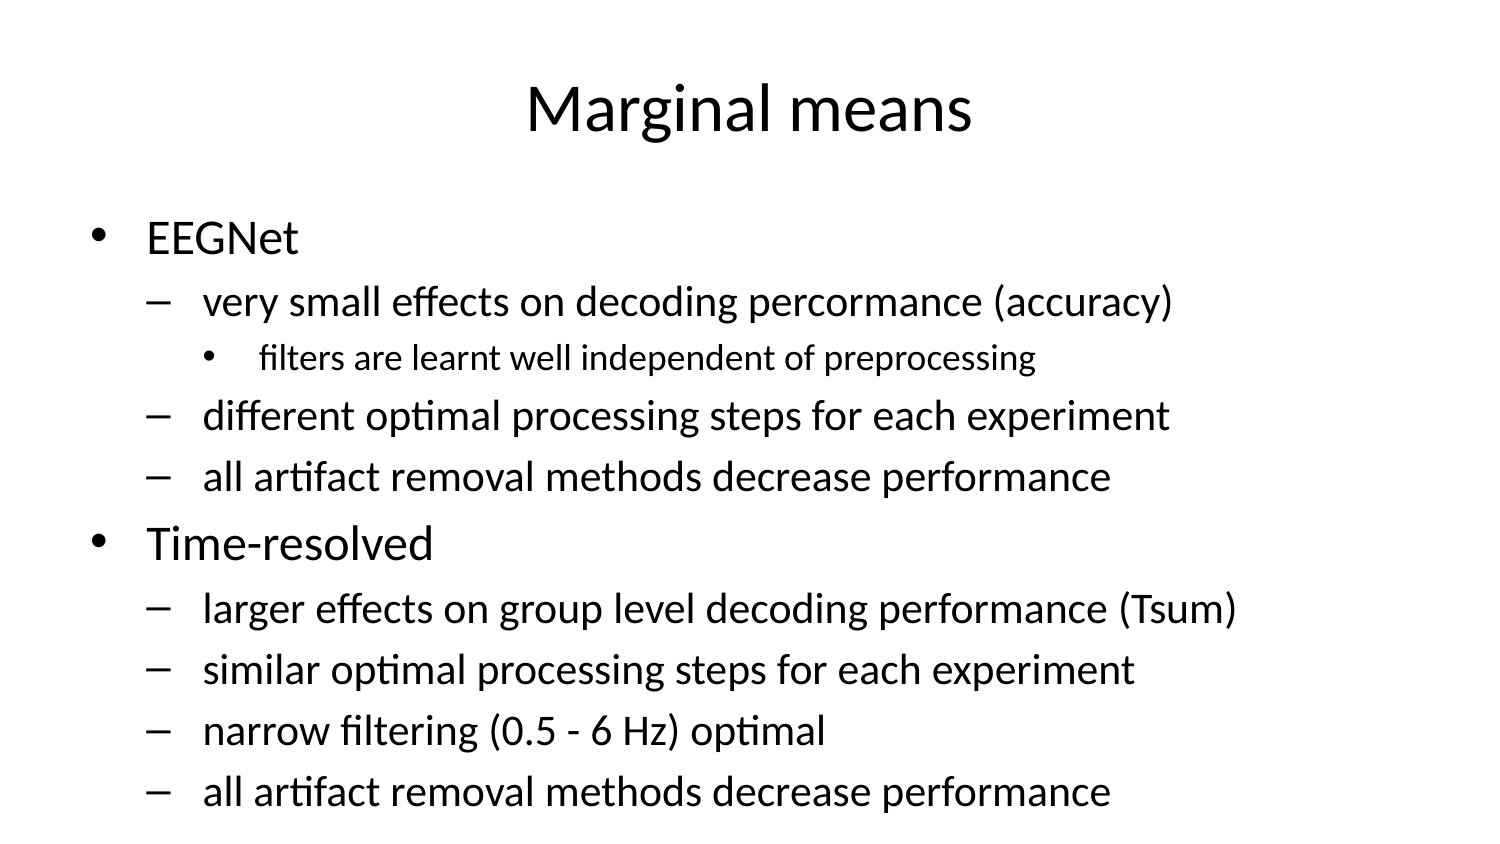

# Marginal means
EEGNet
very small effects on decoding percormance (accuracy)
filters are learnt well independent of preprocessing
different optimal processing steps for each experiment
all artifact removal methods decrease performance
Time-resolved
larger effects on group level decoding performance (Tsum)
similar optimal processing steps for each experiment
narrow filtering (0.5 - 6 Hz) optimal
all artifact removal methods decrease performance